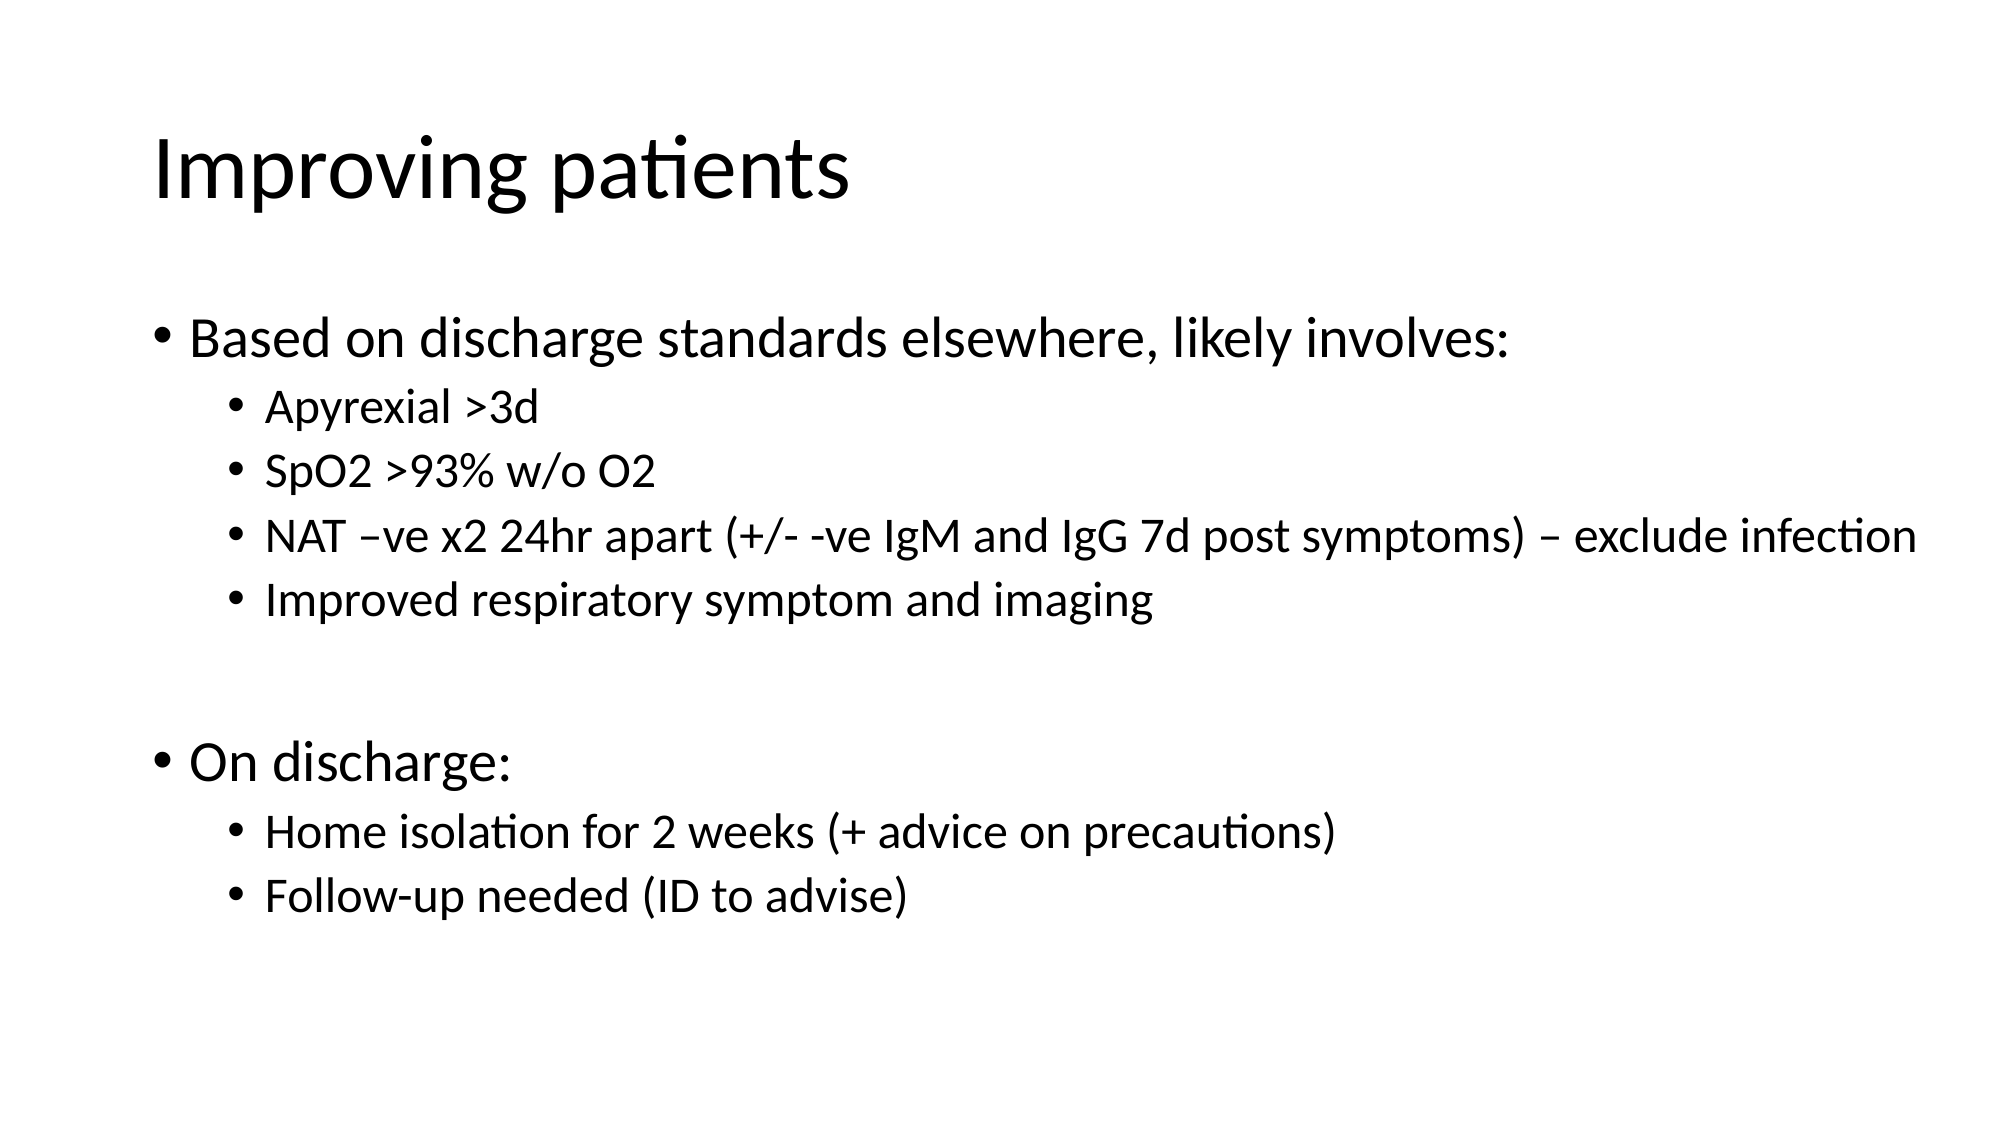

# Improving patients
Based on discharge standards elsewhere, likely involves:
Apyrexial >3d
SpO2 >93% w/o O2
NAT –ve x2 24hr apart (+/- -ve IgM and IgG 7d post symptoms) – exclude infection
Improved respiratory symptom and imaging

On discharge:
Home isolation for 2 weeks (+ advice on precautions)
Follow-up needed (ID to advise)